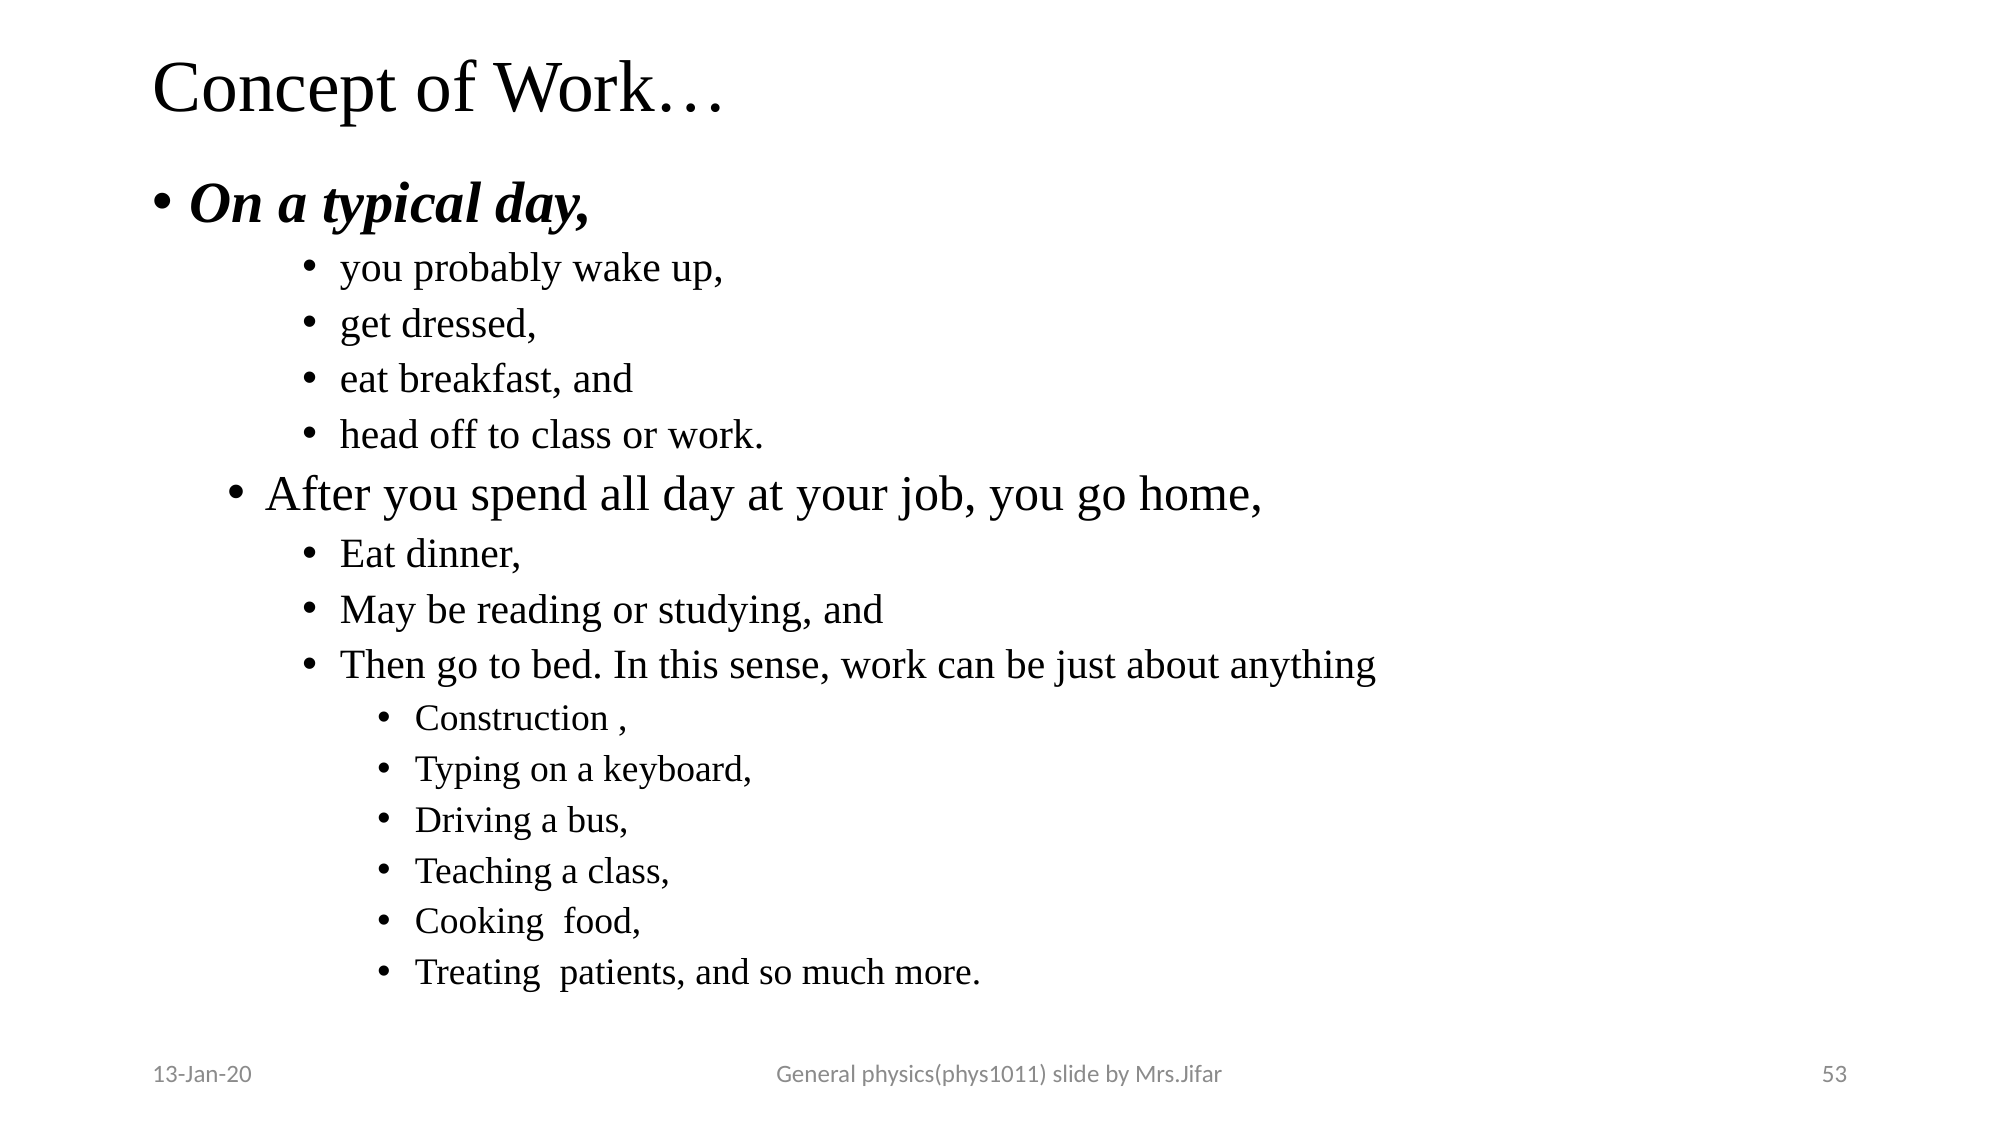

# Concept of Work…
On a typical day,
you probably wake up,
get dressed,
eat breakfast, and
head off to class or work.
After you spend all day at your job, you go home,
Eat dinner,
May be reading or studying, and
Then go to bed. In this sense, work can be just about anything
Construction ,
Typing on a keyboard,
Driving a bus,
Teaching a class,
Cooking  food,
Treating  patients, and so much more.
13-Jan-20
General physics(phys1011) slide by Mrs.Jifar
53